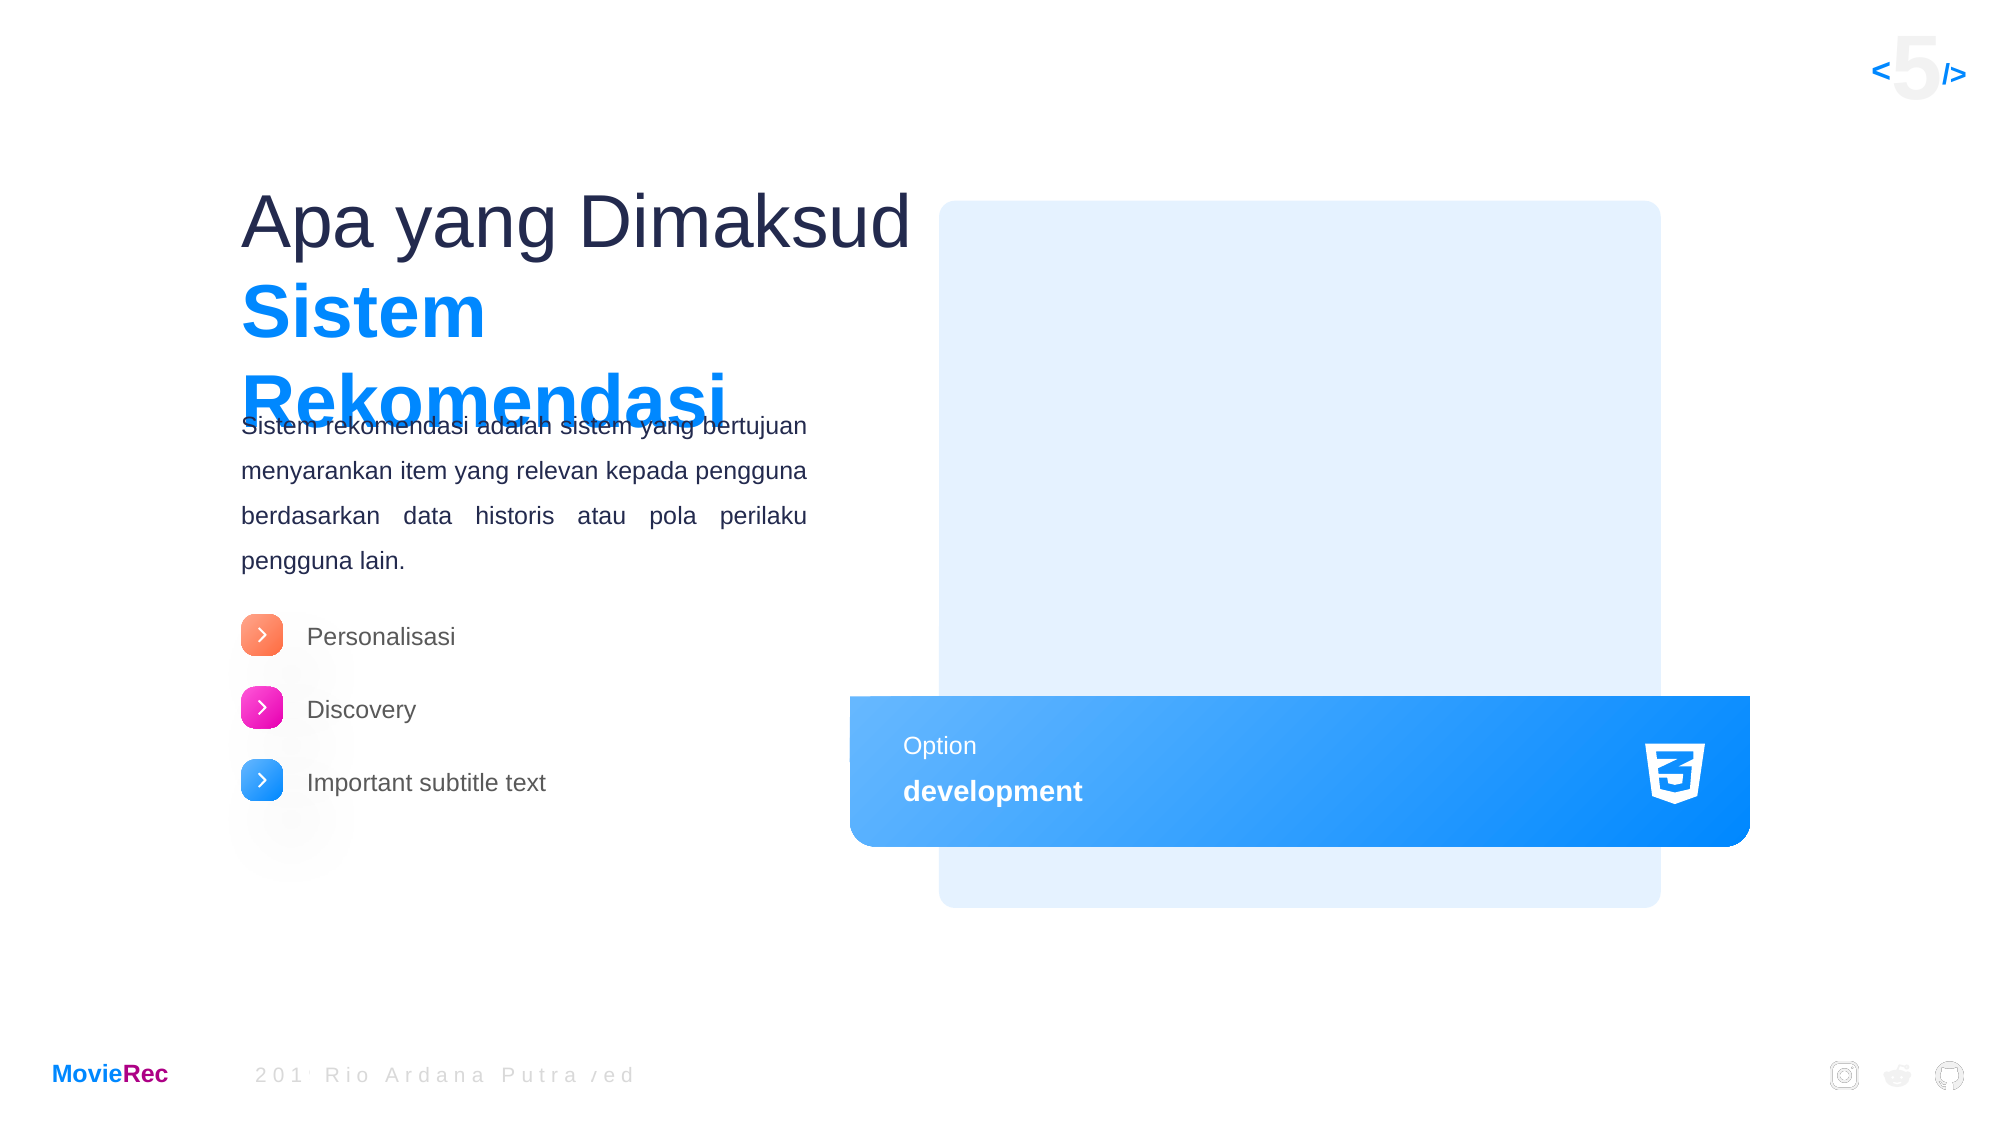

Apa yang Dimaksud Sistem Rekomendasi

Sistem rekomendasi adalah sistem yang bertujuan menyarankan item yang relevan kepada pengguna berdasarkan data historis atau pola perilaku pengguna lain.
Personalisasi

Discovery

Option

Important subtitle text

development
MovieRec
Rio Ardana Putra